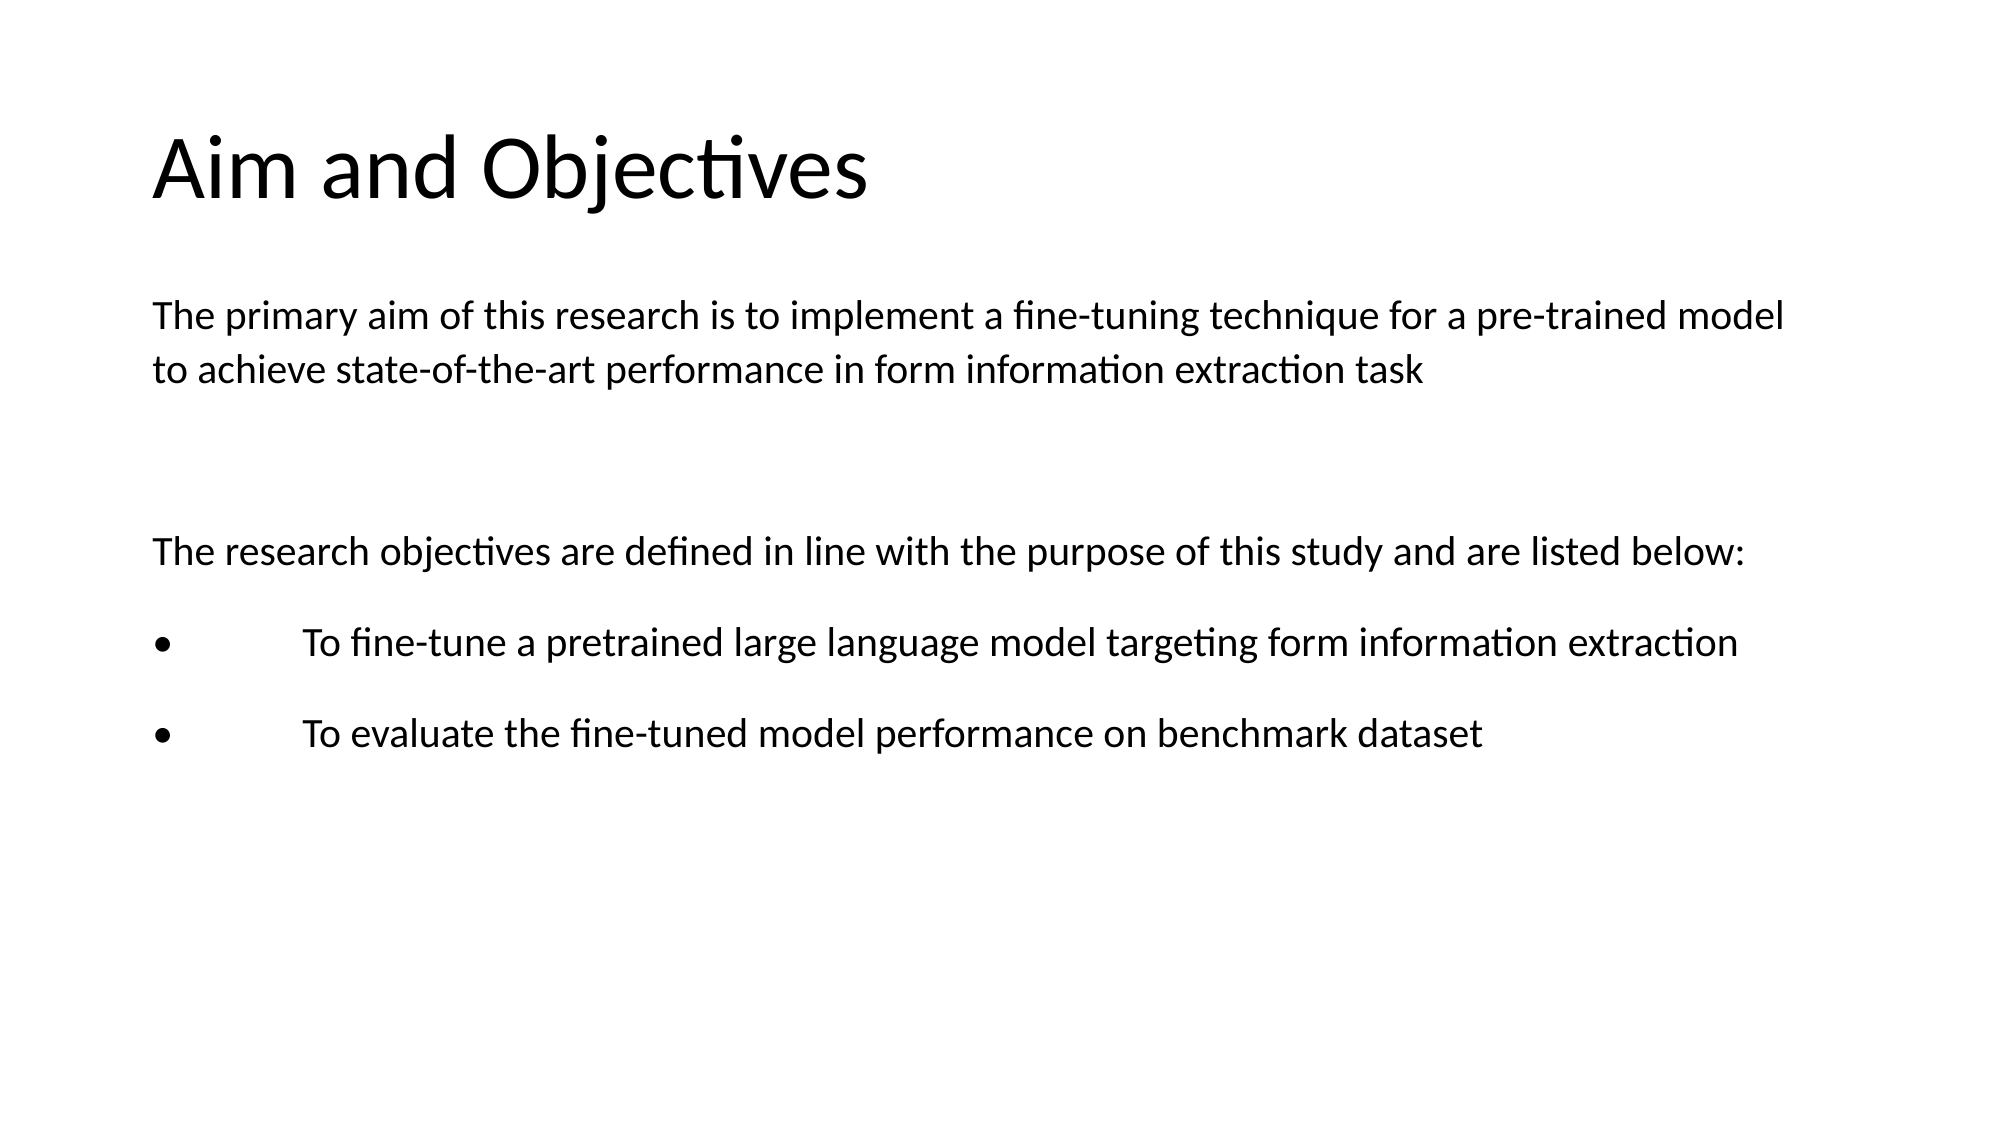

# Aim and Objectives
The primary aim of this research is to implement a fine-tuning technique for a pre-trained model to achieve state-of-the-art performance in form information extraction task

The research objectives are defined in line with the purpose of this study and are listed below:
•	To fine-tune a pretrained large language model targeting form information extraction
•	To evaluate the fine-tuned model performance on benchmark dataset